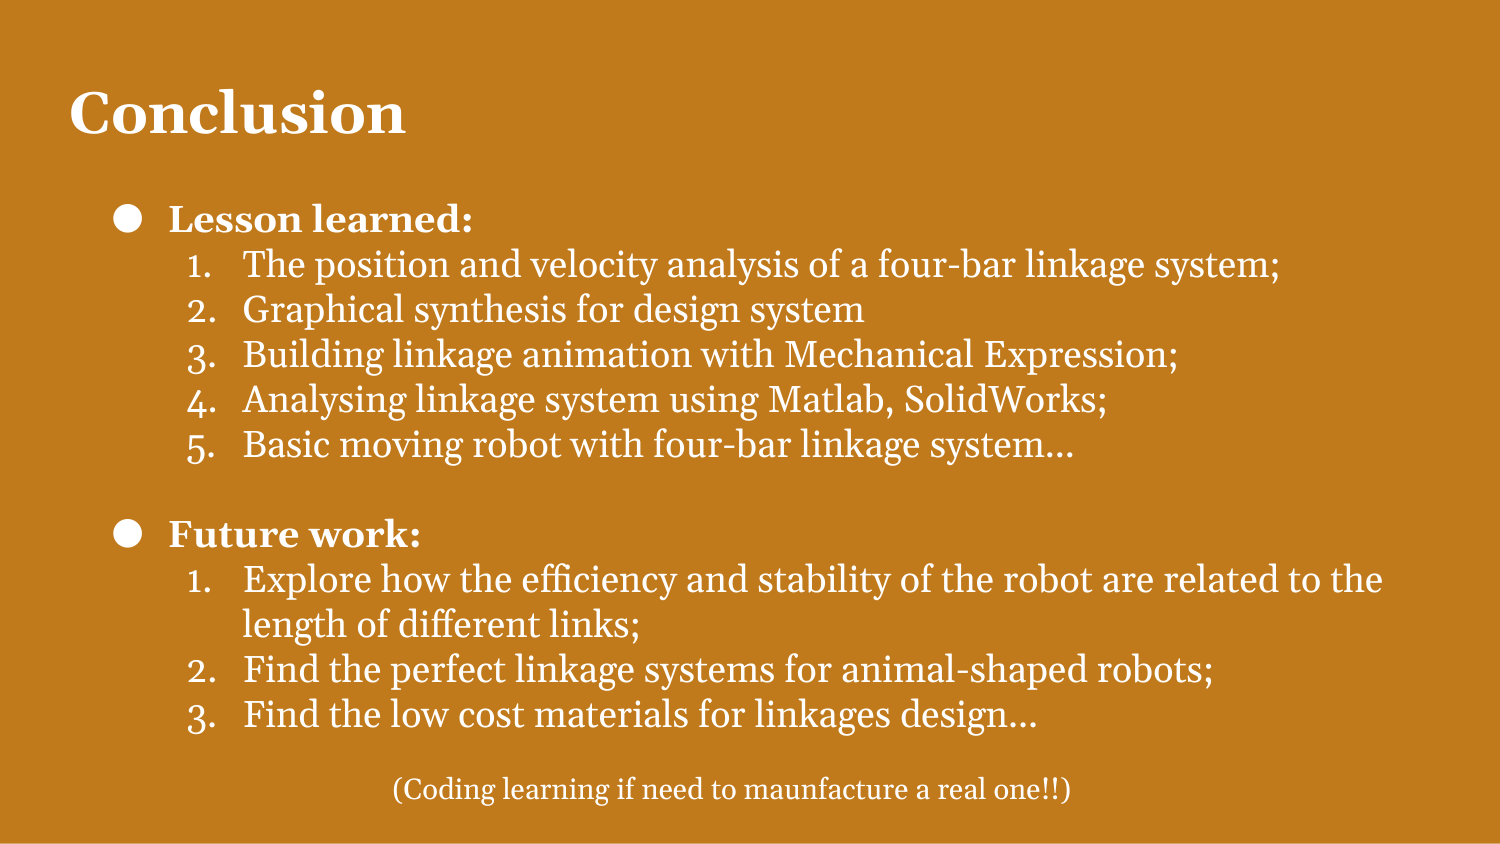

# Conclusion
Lesson learned:
The position and velocity analysis of a four-bar linkage system;
Graphical synthesis for design system
Building linkage animation with Mechanical Expression;
Analysing linkage system using Matlab, SolidWorks;
Basic moving robot with four-bar linkage system...

Future work:
Explore how the efficiency and stability of the robot are related to the length of different links;
Find the perfect linkage systems for animal-shaped robots;
Find the low cost materials for linkages design...
		(Coding learning if need to maunfacture a real one!!)